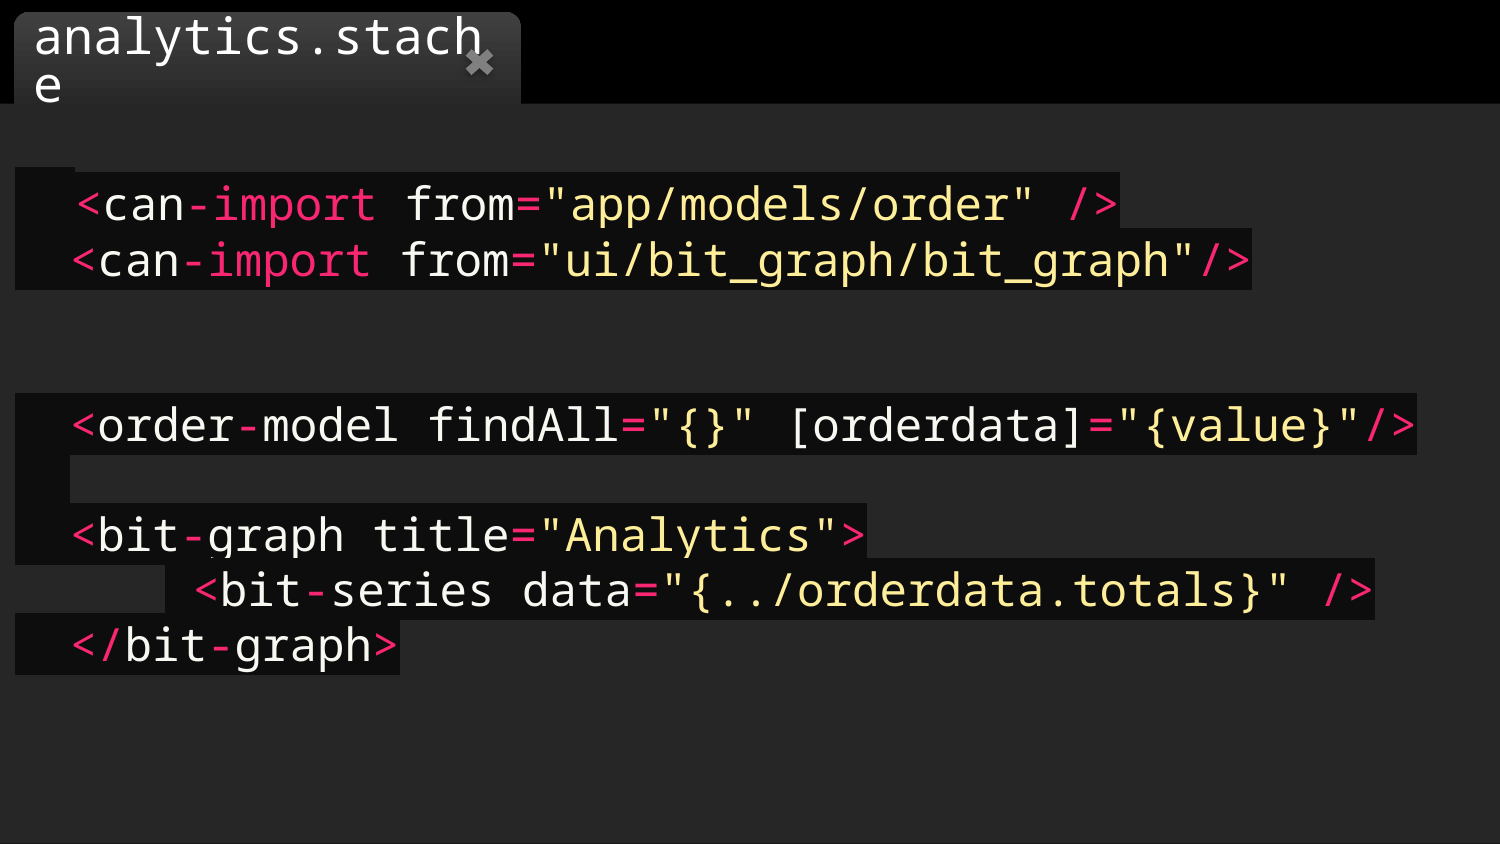

analytics.stache

  <can-import from="app/models/order" />
  <can-import from="ui/bit_graph/bit_graph"/>

  <order-model findAll="{}" [orderdata]="{value}"/>

  <bit-graph title="Analytics">
	 <bit-series data="{../orderdata.totals}" />
  </bit-graph>